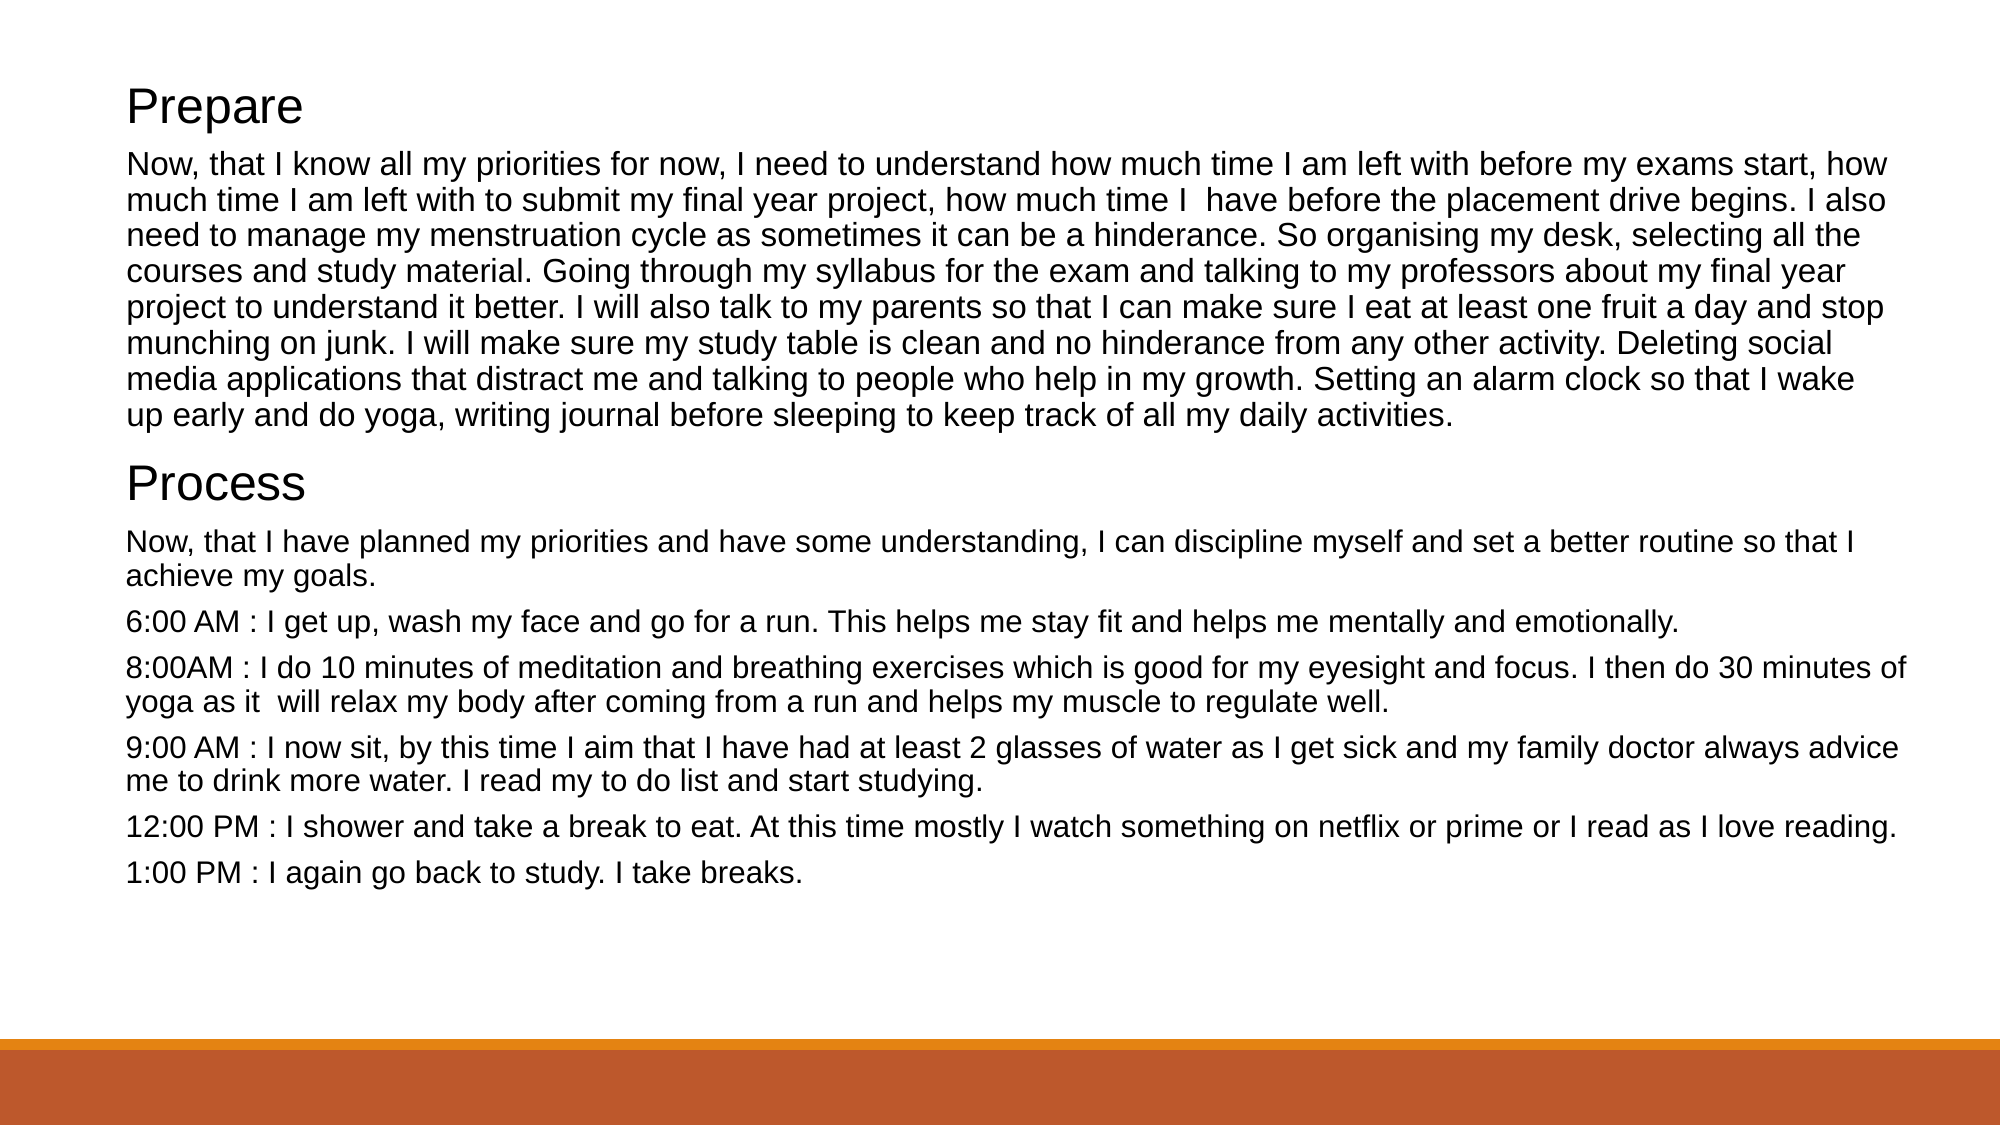

# Prepare
Now, that I know all my priorities for now, I need to understand how much time I am left with before my exams start, how much time I am left with to submit my final year project, how much time I  have before the placement drive begins. I also need to manage my menstruation cycle as sometimes it can be a hinderance. So organising my desk, selecting all the courses and study material. Going through my syllabus for the exam and talking to my professors about my final year project to understand it better. I will also talk to my parents so that I can make sure I eat at least one fruit a day and stop munching on junk. I will make sure my study table is clean and no hinderance from any other activity. Deleting social media applications that distract me and talking to people who help in my growth. Setting an alarm clock so that I wake up early and do yoga, writing journal before sleeping to keep track of all my daily activities.
Process
Now, that I have planned my priorities and have some understanding, I can discipline myself and set a better routine so that I achieve my goals.
6:00 AM : I get up, wash my face and go for a run. This helps me stay fit and helps me mentally and emotionally.
8:00AM : I do 10 minutes of meditation and breathing exercises which is good for my eyesight and focus. I then do 30 minutes of yoga as it  will relax my body after coming from a run and helps my muscle to regulate well.
9:00 AM : I now sit, by this time I aim that I have had at least 2 glasses of water as I get sick and my family doctor always advice me to drink more water. I read my to do list and start studying.
12:00 PM : I shower and take a break to eat. At this time mostly I watch something on netflix or prime or I read as I love reading.
1:00 PM : I again go back to study. I take breaks.